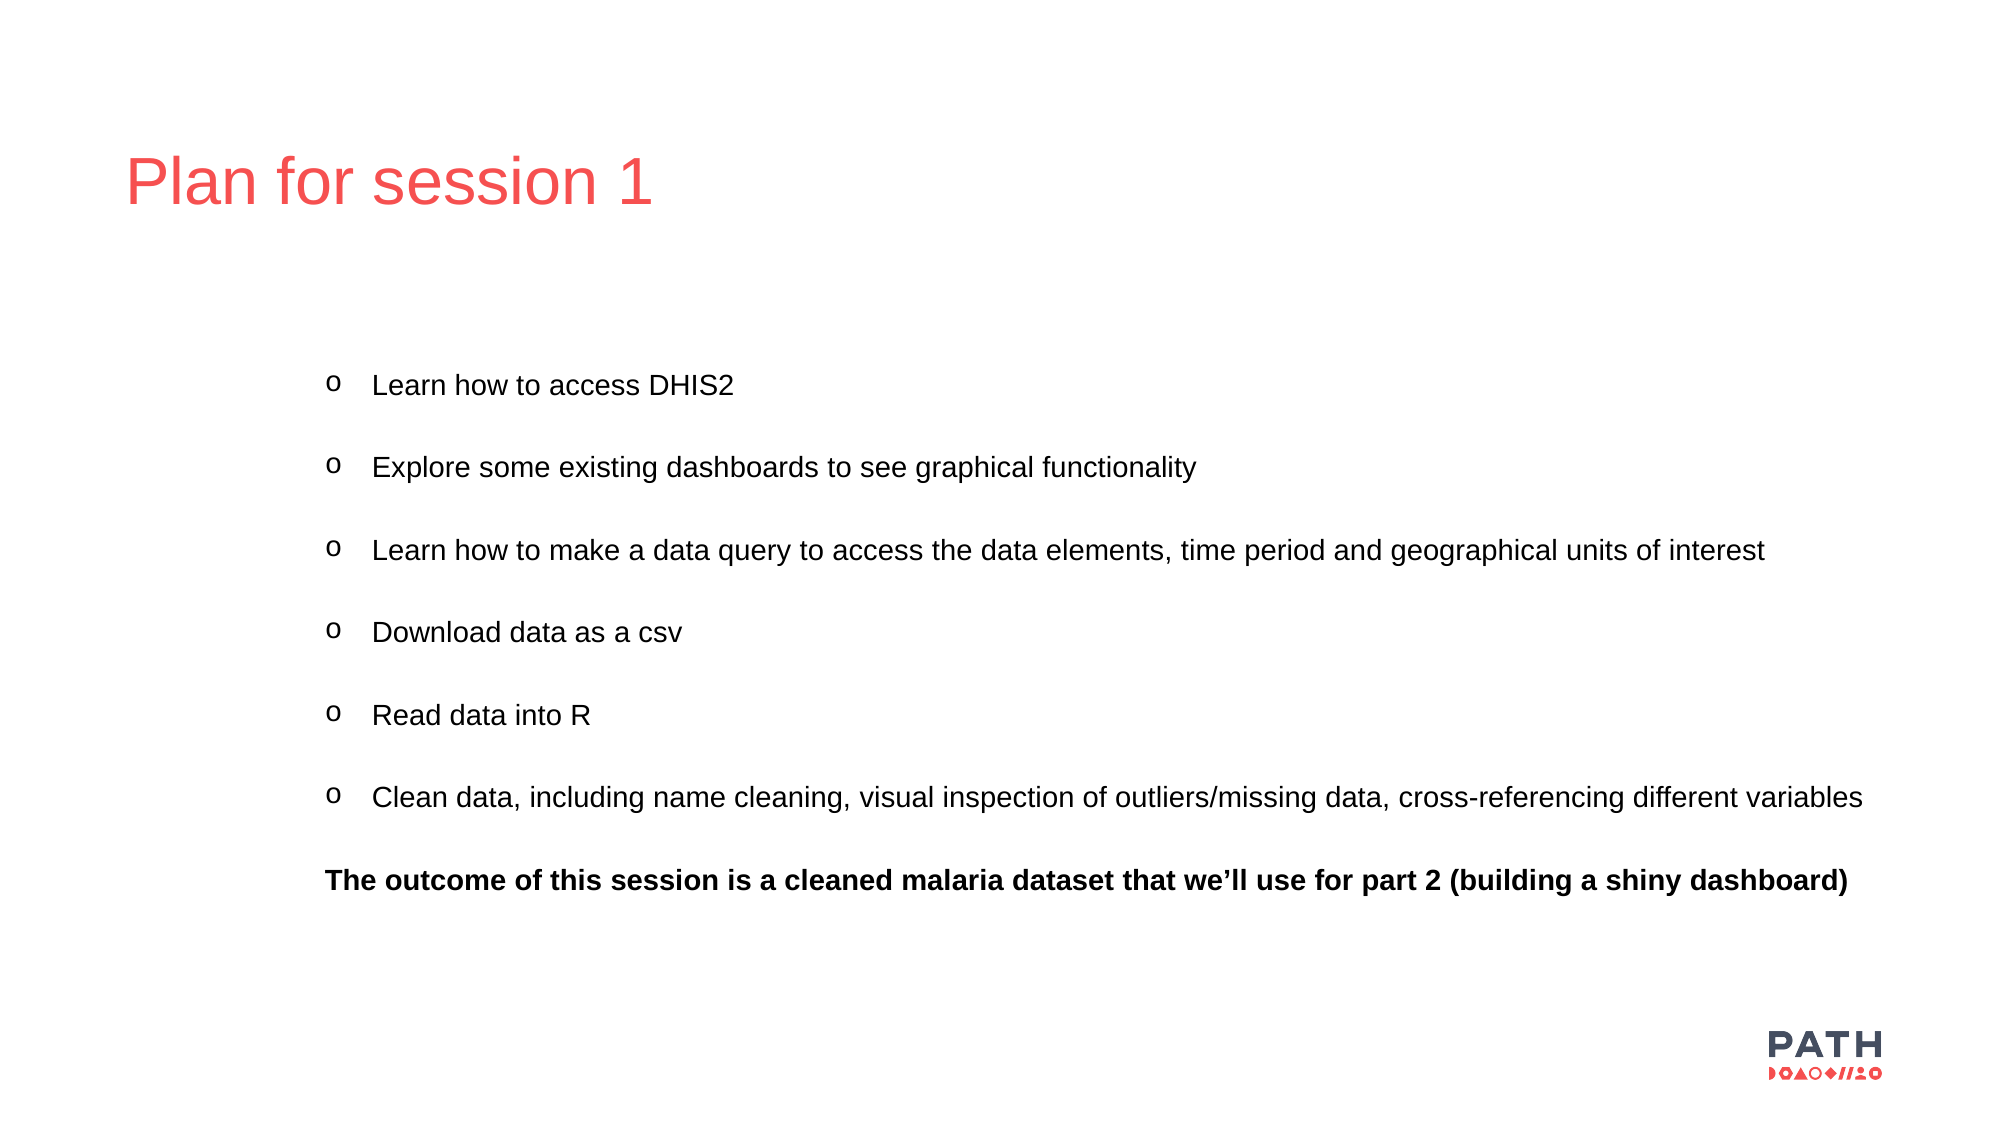

Plan for session 1
Learn how to access DHIS2
Explore some existing dashboards to see graphical functionality
Learn how to make a data query to access the data elements, time period and geographical units of interest
Download data as a csv
Read data into R
Clean data, including name cleaning, visual inspection of outliers/missing data, cross-referencing different variables
The outcome of this session is a cleaned malaria dataset that we’ll use for part 2 (building a shiny dashboard)